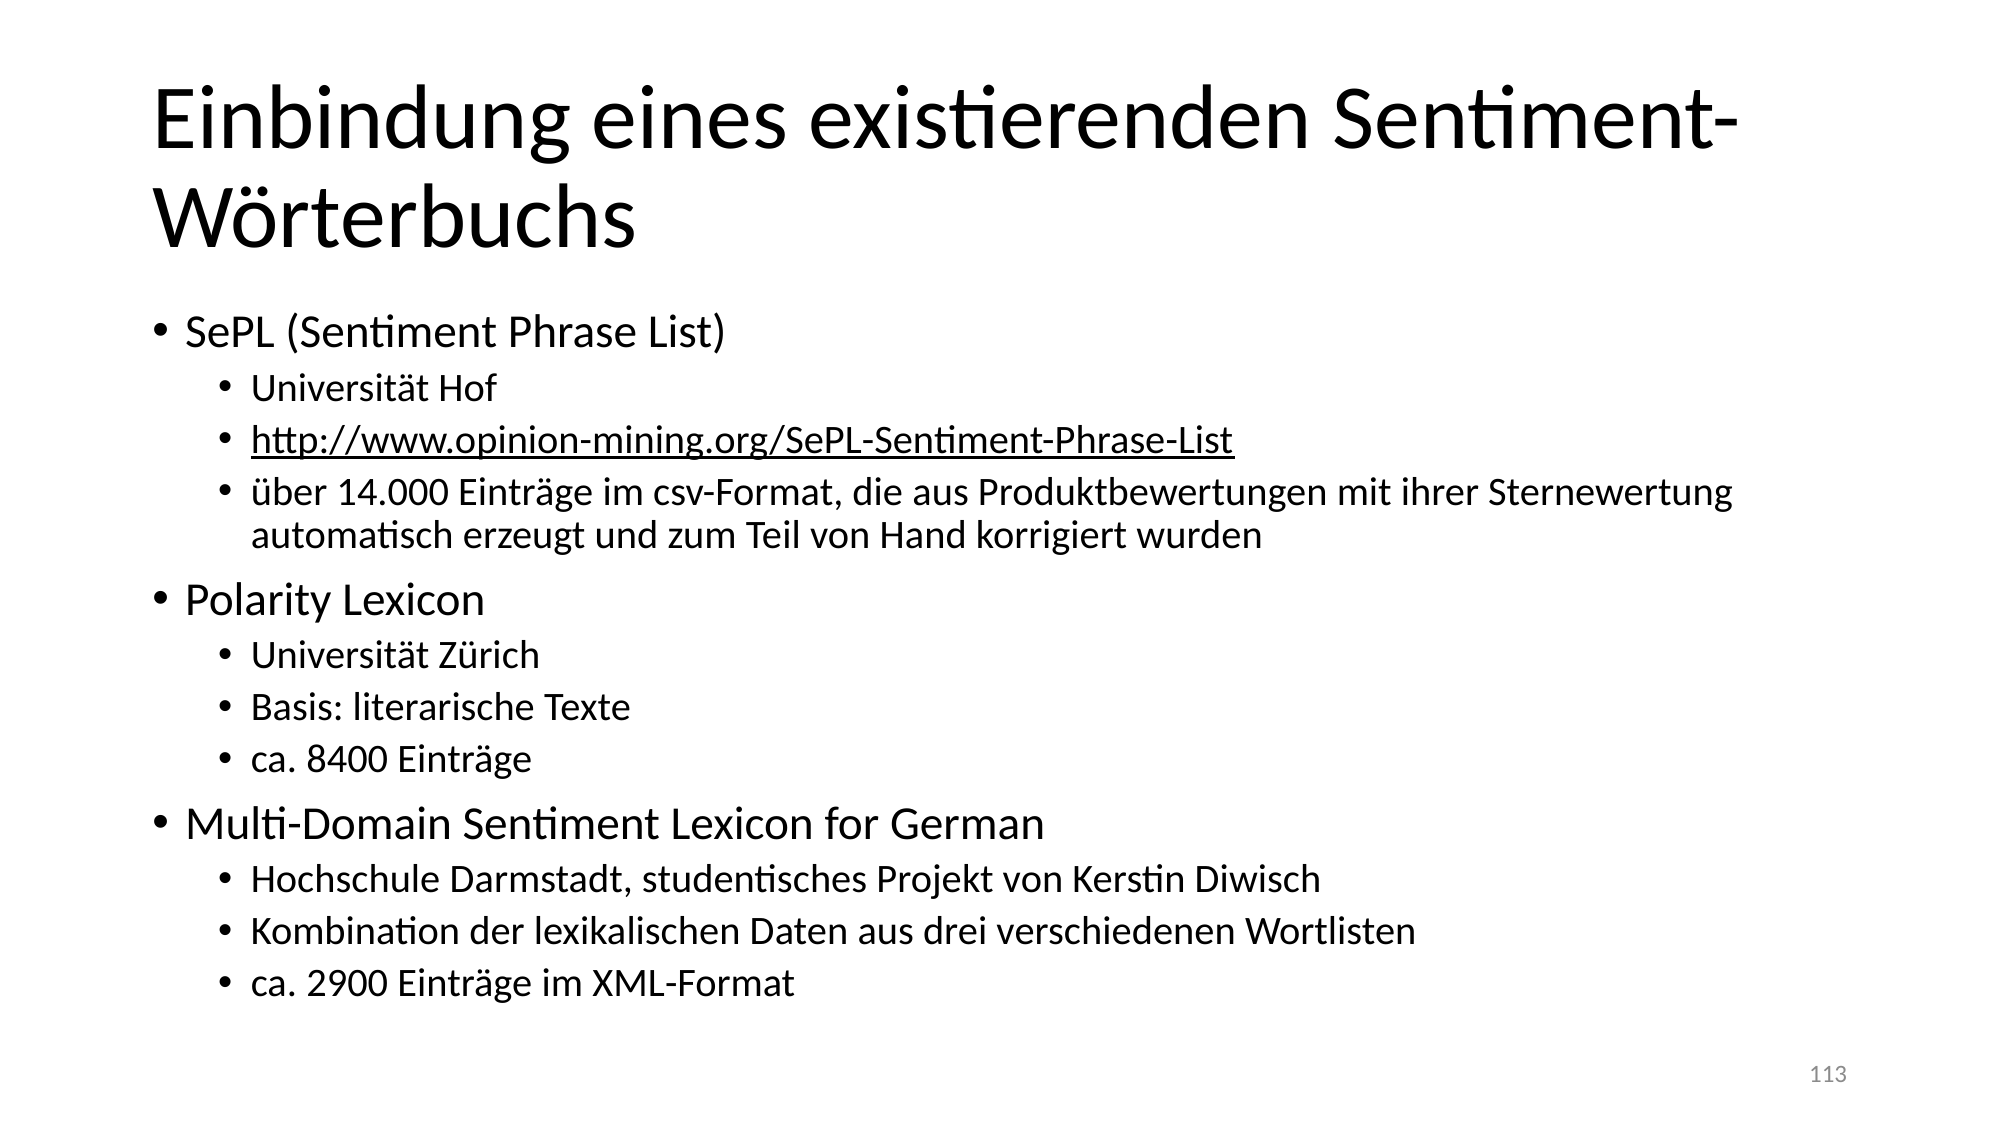

# Einbindung eines existierenden Sentiment-Wörterbuchs
SePL (Sentiment Phrase List)
Universität Hof
http://www.opinion-mining.org/SePL-Sentiment-Phrase-List
über 14.000 Einträge im csv-Format, die aus Produktbewertungen mit ihrer Sternewertung automatisch erzeugt und zum Teil von Hand korrigiert wurden
Polarity Lexicon
Universität Zürich
Basis: literarische Texte
ca. 8400 Einträge
Multi-Domain Sentiment Lexicon for German
Hochschule Darmstadt, studentisches Projekt von Kerstin Diwisch
Kombination der lexikalischen Daten aus drei verschiedenen Wortlisten
ca. 2900 Einträge im XML-Format
113